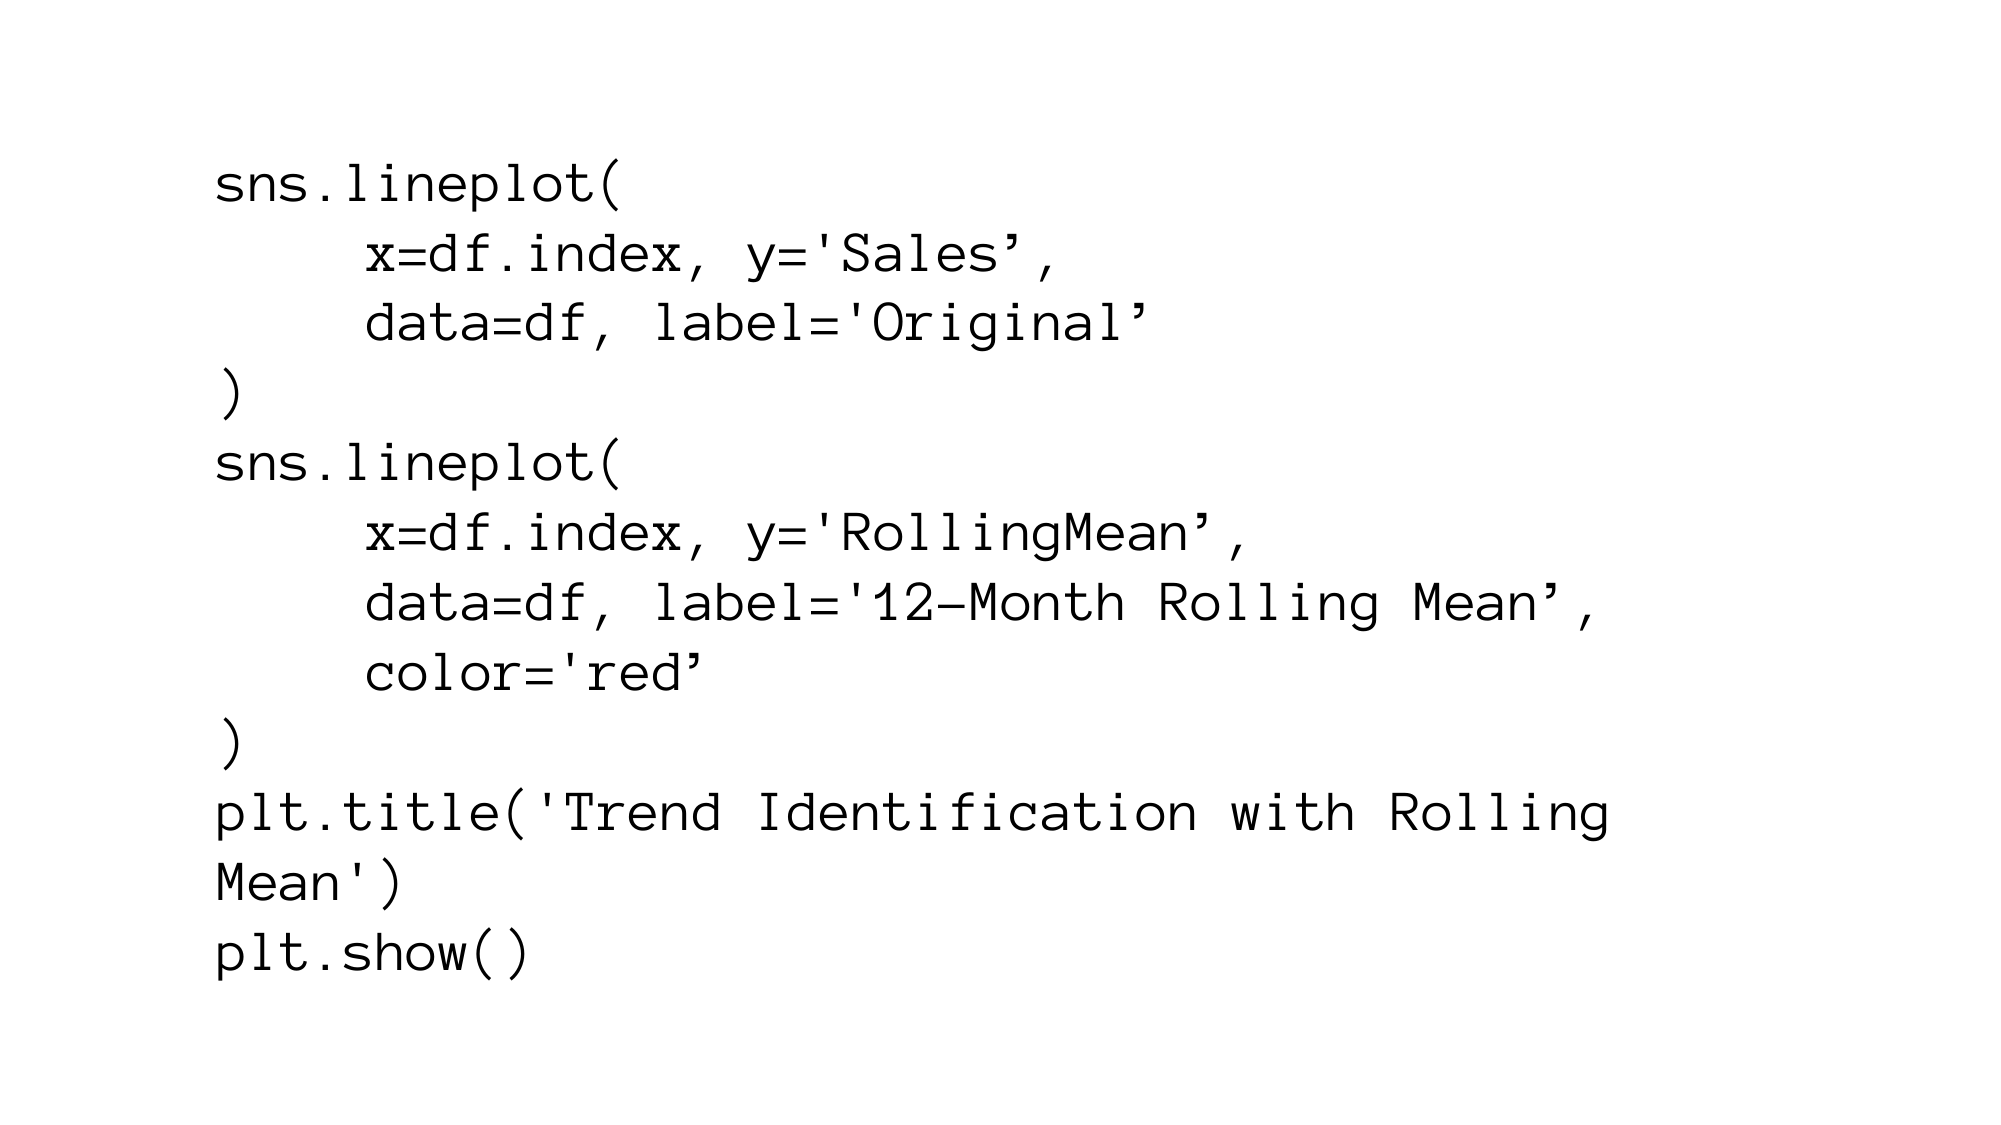

sns.lineplot(
	x=df.index, y='Sales’,
	data=df, label='Original’
)
sns.lineplot(
	x=df.index, y='RollingMean’,
	data=df, label='12-Month Rolling Mean’,
	color='red’
)
plt.title('Trend Identification with Rolling Mean')
plt.show()